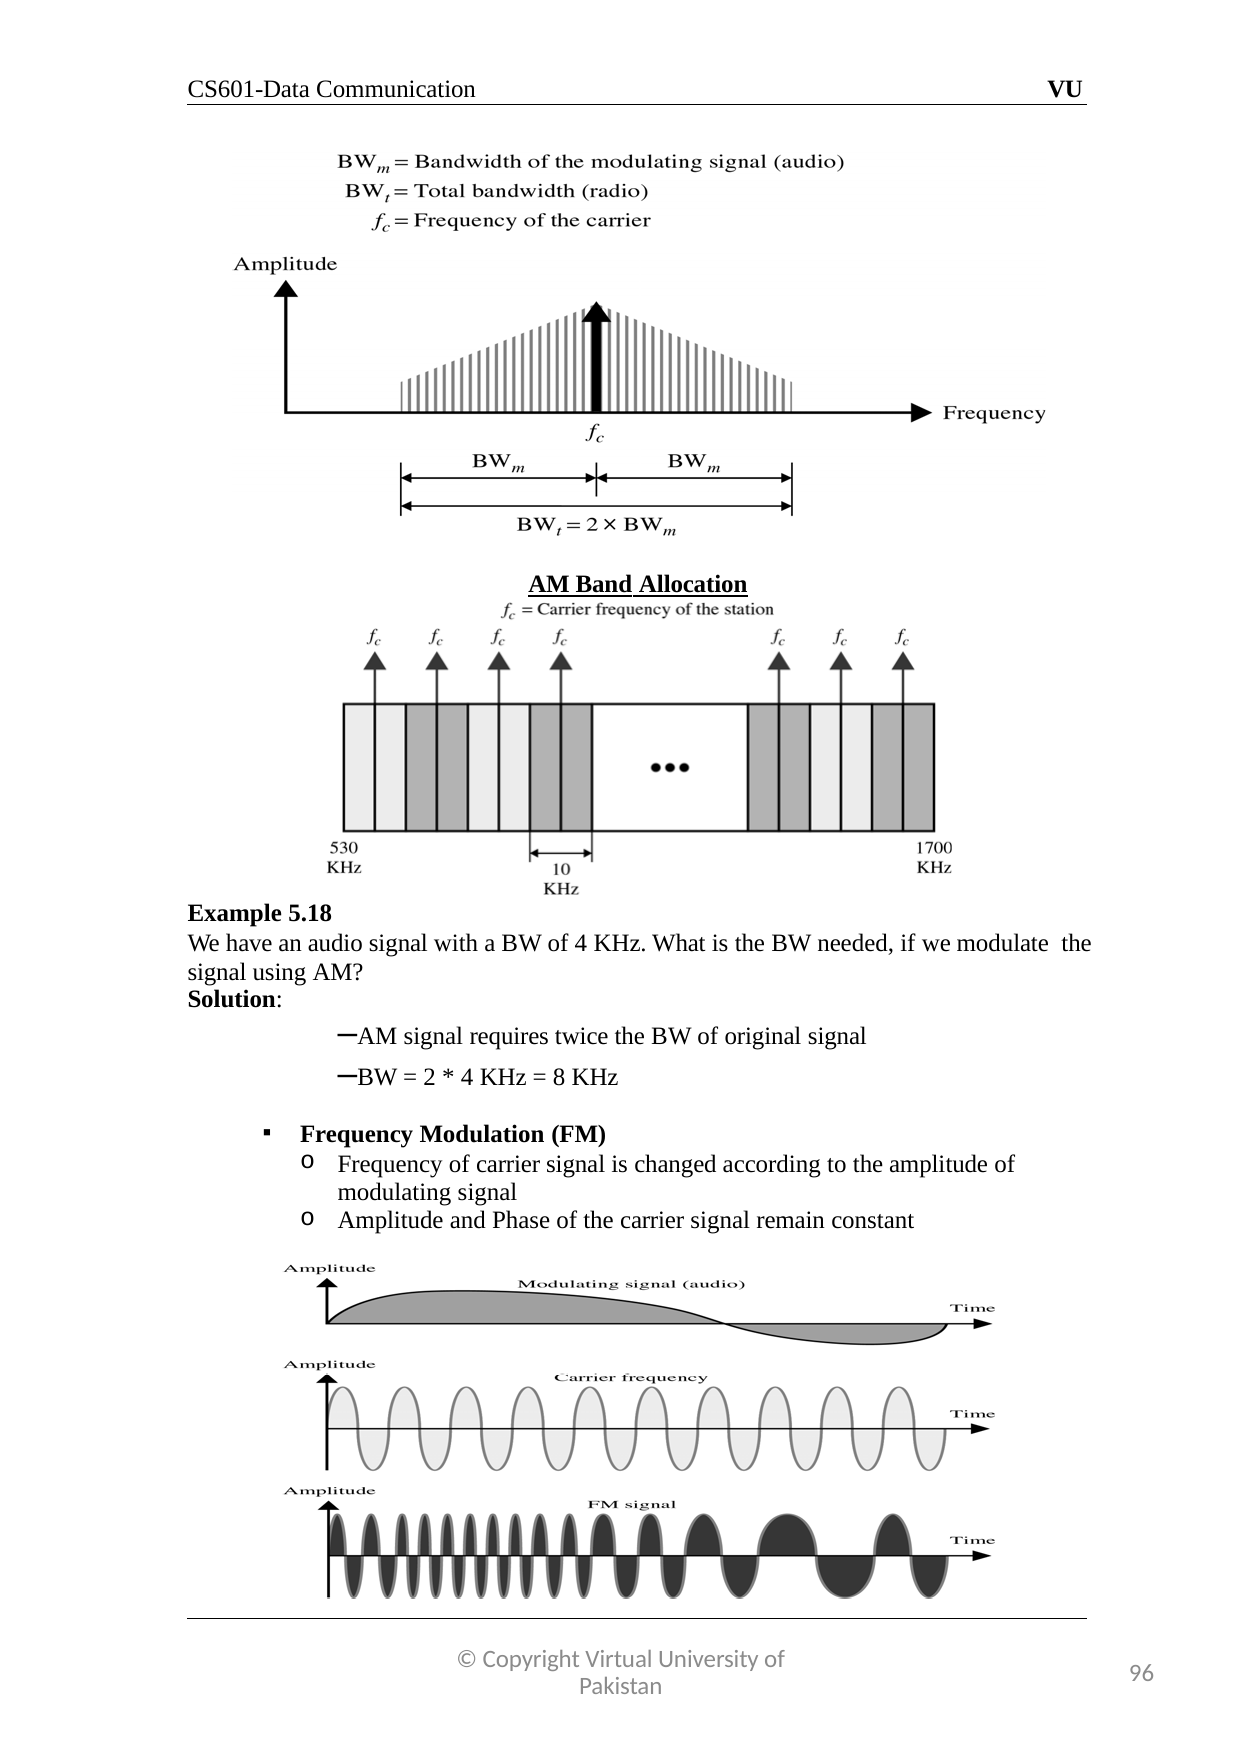

CS601-Data Communication
VU

AM Band Allocation

Example 5.18
We have an audio signal with a BW of 4 KHz. What is the BW needed, if we modulate  the signal using AM?
Solution:
–AM signal requires twice the BW of original signal
–BW = 2 * 4 KHz = 8 KHz
Frequency Modulation (FM)
Frequency of carrier signal is changed according to the amplitude of  modulating signal
Amplitude and Phase of the carrier signal remain constant

© Copyright Virtual University of Pakistan
96